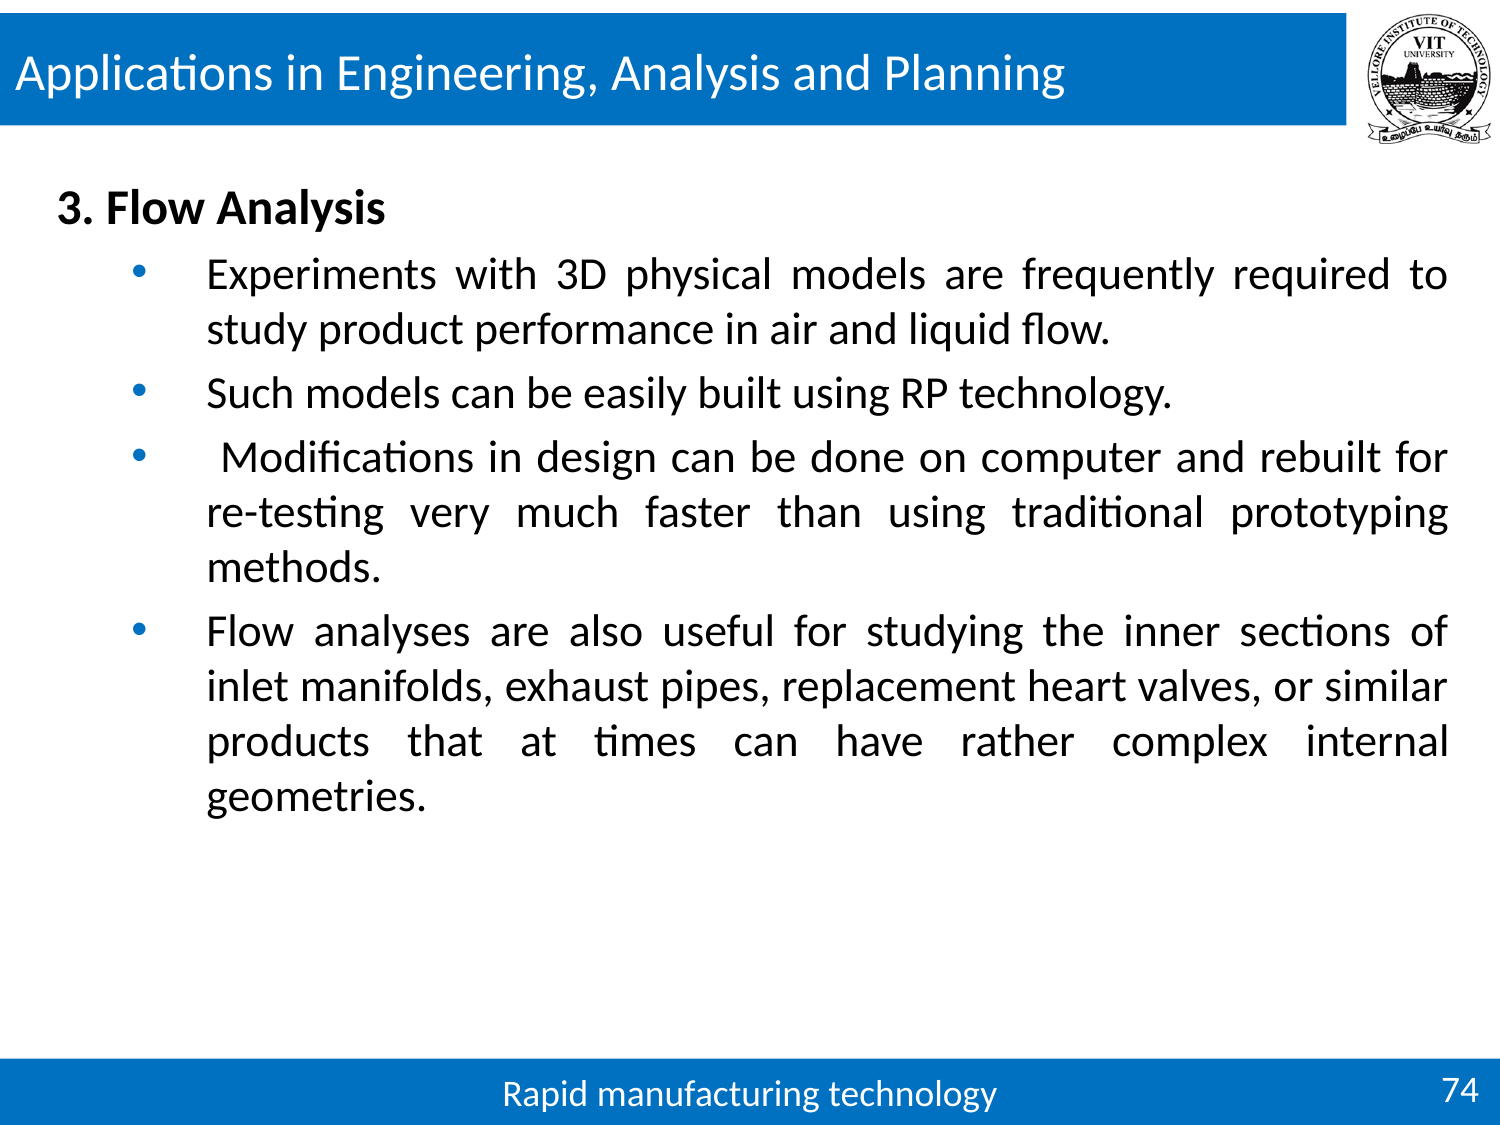

# Applications in Engineering, Analysis and Planning
3. Flow Analysis
Experiments with 3D physical models are frequently required to study product performance in air and liquid flow.
Such models can be easily built using RP technology.
 Modifications in design can be done on computer and rebuilt for re-testing very much faster than using traditional prototyping methods.
Flow analyses are also useful for studying the inner sections of inlet manifolds, exhaust pipes, replacement heart valves, or similar products that at times can have rather complex internal geometries.
74
Rapid manufacturing technology